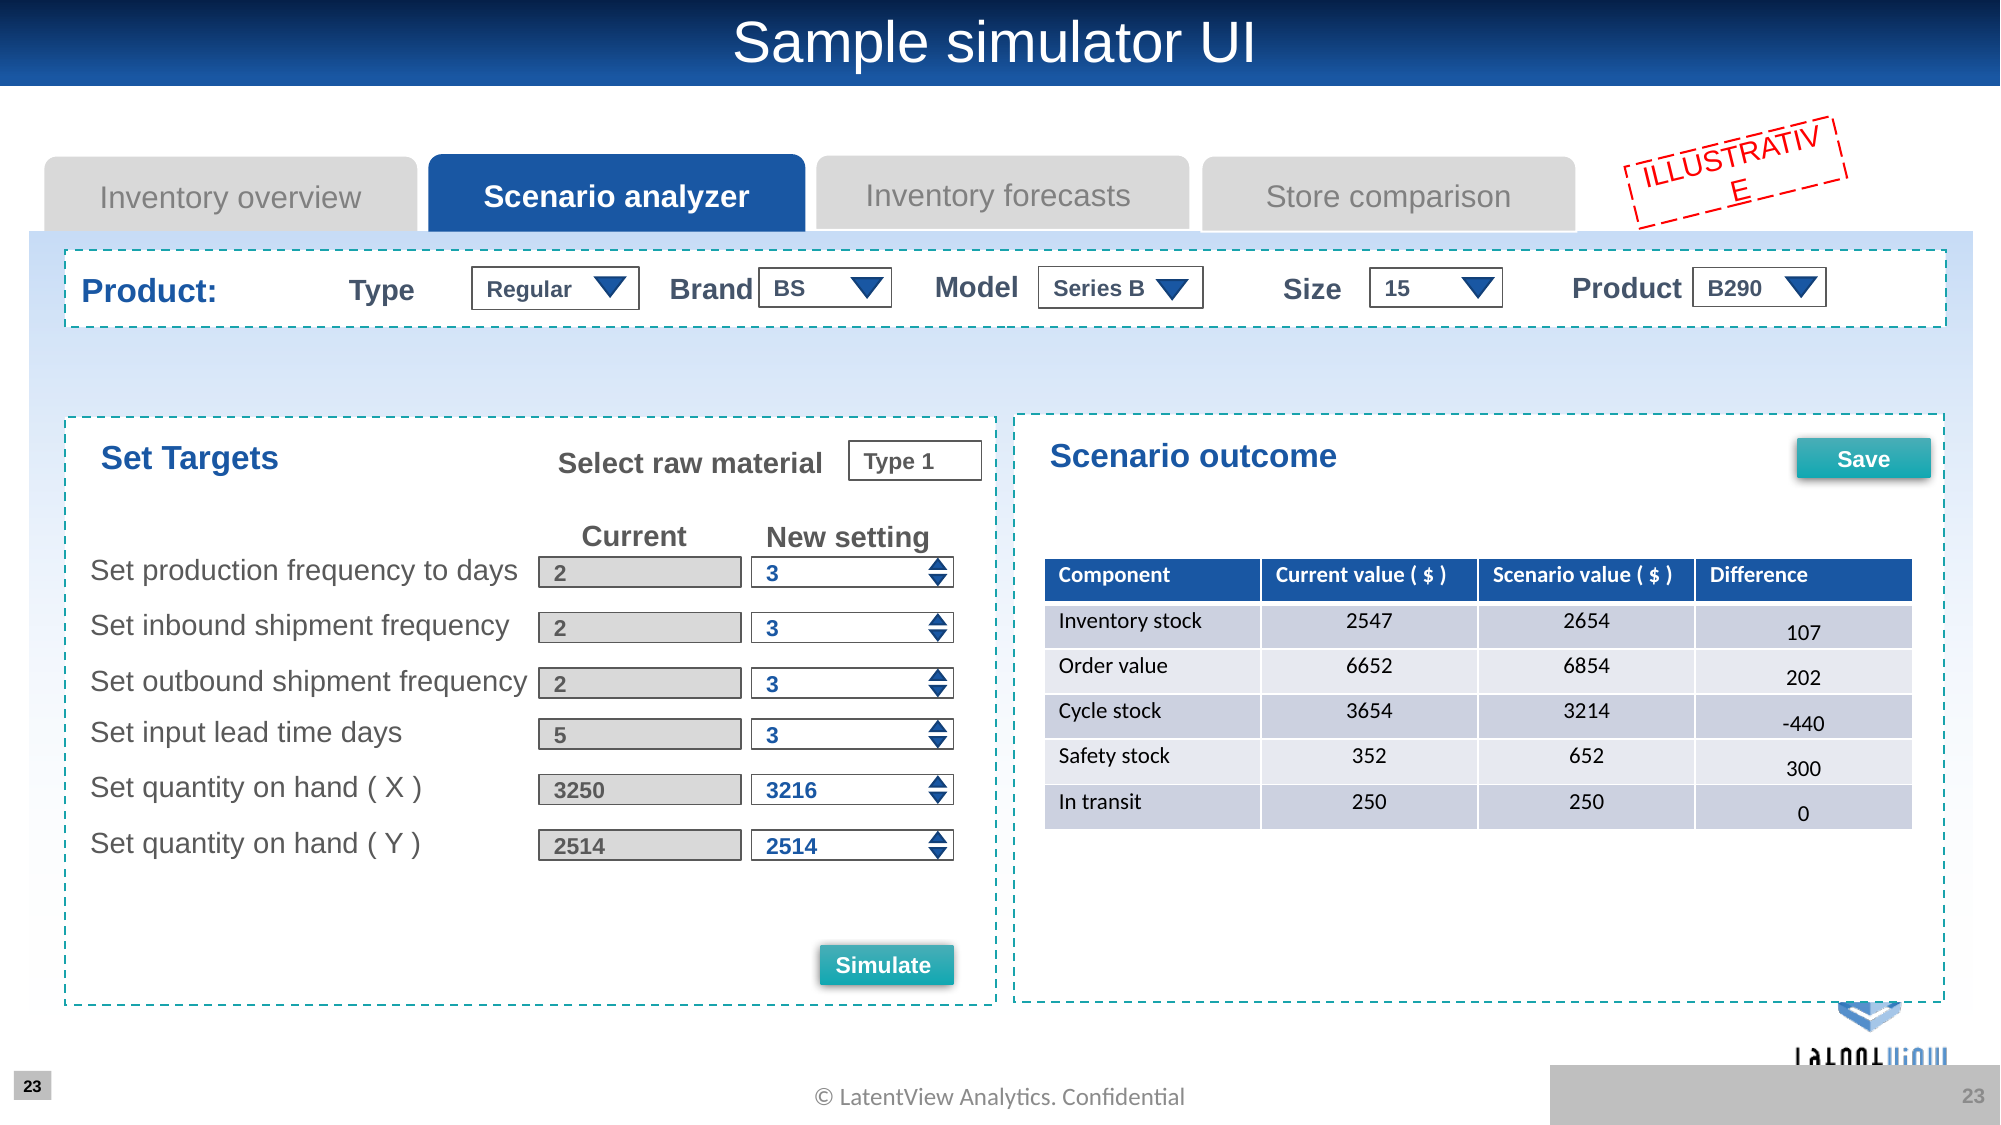

# Sample simulator UI

ILLUSTRATIVE
Inventory forecasts
Scenario analyzer
Inventory overview
Store comparison

Product:
Model
Series B
Regular
Product
B290
Size
BS
15
Brand
Type

Scenario outcome
Set Targets
Save
Select raw material
Type 1
Current
New setting
Set production frequency to days
2
3
| Component | Current value ( $ ) | Scenario value ( $ ) | Difference |
| --- | --- | --- | --- |
| Inventory stock | 2547 | 2654 | 107 |
| Order value | 6652 | 6854 | 202 |
| Cycle stock | 3654 | 3214 | -440 |
| Safety stock | 352 | 652 | 300 |
| In transit | 250 | 250 | 0 |

Set inbound shipment frequency
2
3

Set outbound shipment frequency
2
3

Set input lead time days
5
3

Set quantity on hand ( X )
3250
3216

Set quantity on hand ( Y )
2514
2514

Simulate
23
© LatentView Analytics. Confidential